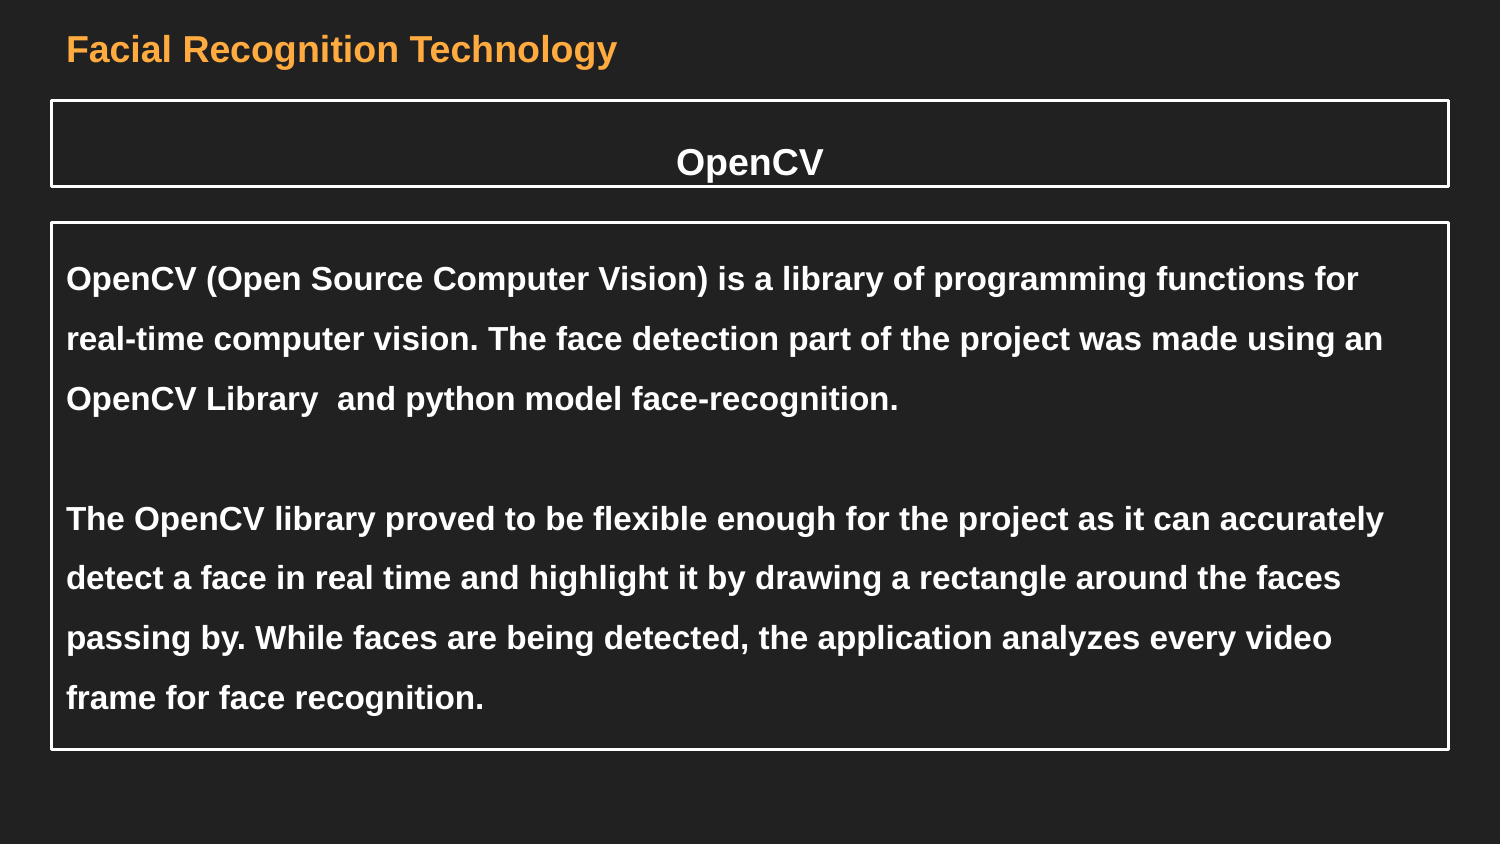

# Facial Recognition Technology
OpenCV
OpenCV (Open Source Computer Vision) is a library of programming functions for real-time computer vision. The face detection part of the project was made using an OpenCV Library  and python model face-recognition.

The OpenCV library proved to be flexible enough for the project as it can accurately detect a face in real time and highlight it by drawing a rectangle around the faces passing by. While faces are being detected, the application analyzes every video frame for face recognition.